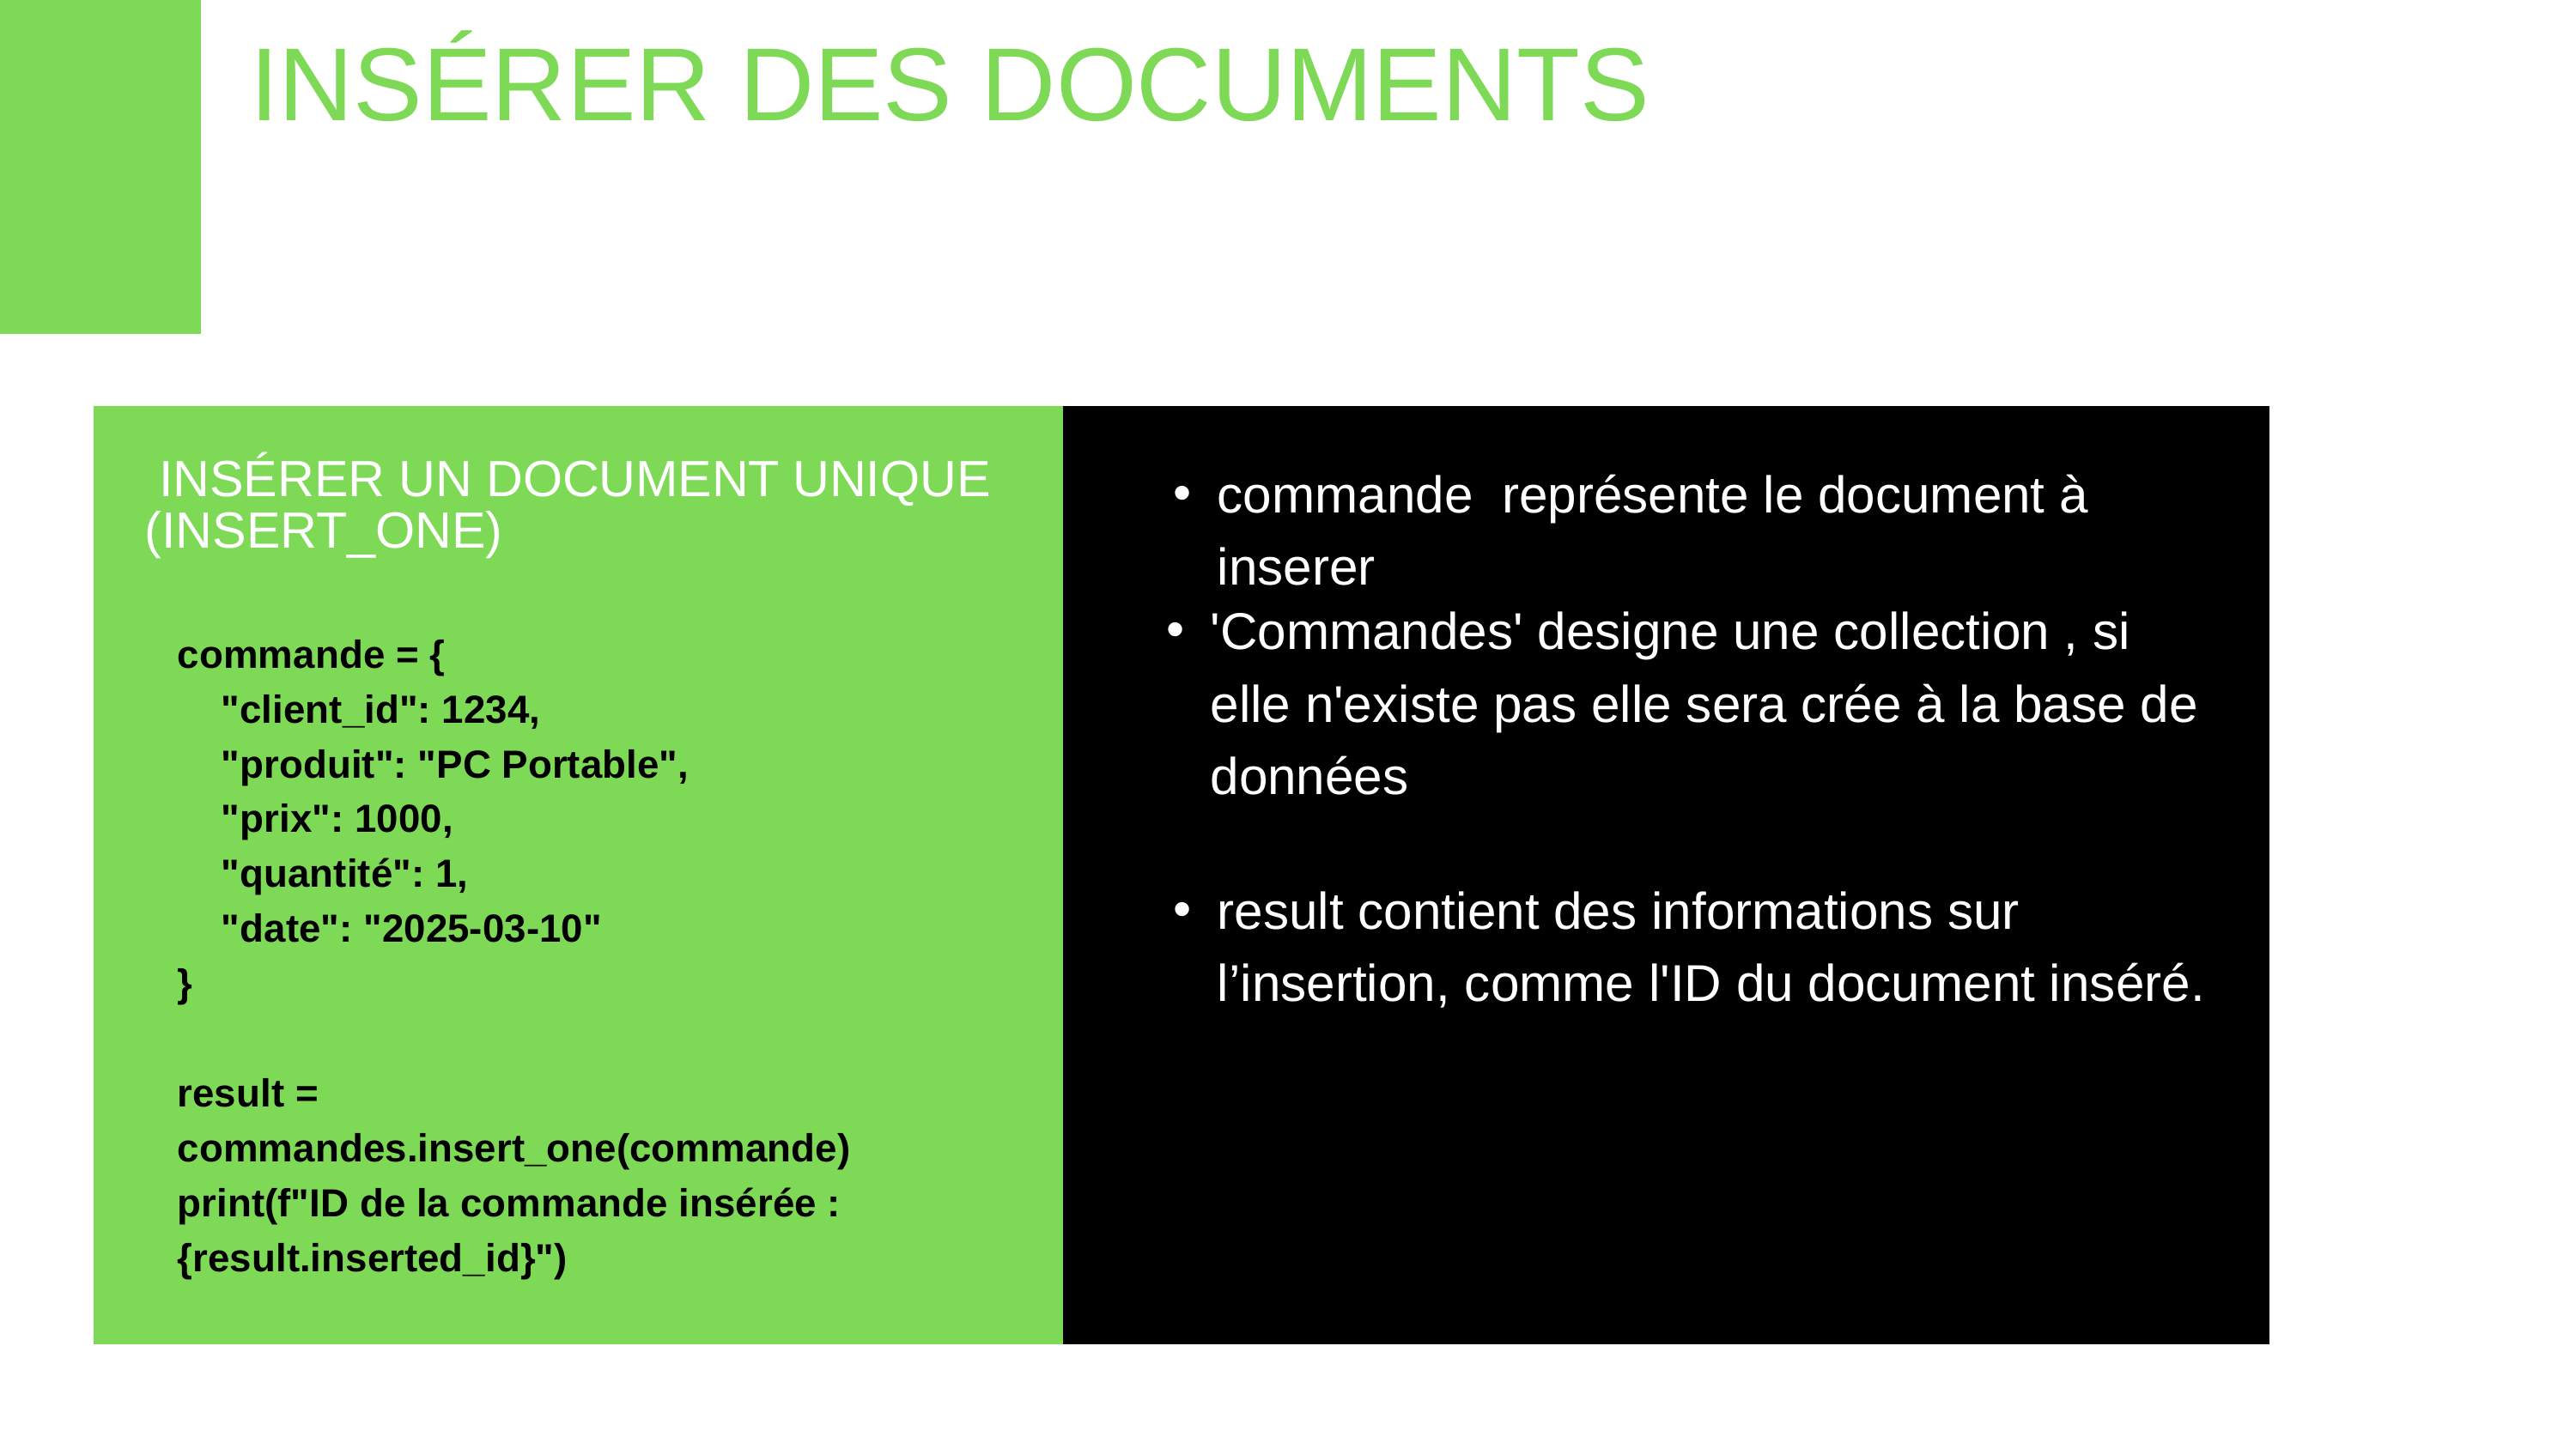

INSÉRER DES DOCUMENTS

commande  représente le document à inserer
 INSÉRER UN DOCUMENT UNIQUE (INSERT_ONE)
'Commandes' designe une collection , si elle n'existe pas elle sera crée à la base de données
commande = {
    "client_id": 1234,
    "produit": "PC Portable",
    "prix": 1000,
    "quantité": 1,
    "date": "2025-03-10"
}

result = commandes.insert_one(commande)
print(f"ID de la commande insérée : {result.inserted_id}")

result contient des informations sur l’insertion, comme l'ID du document inséré.